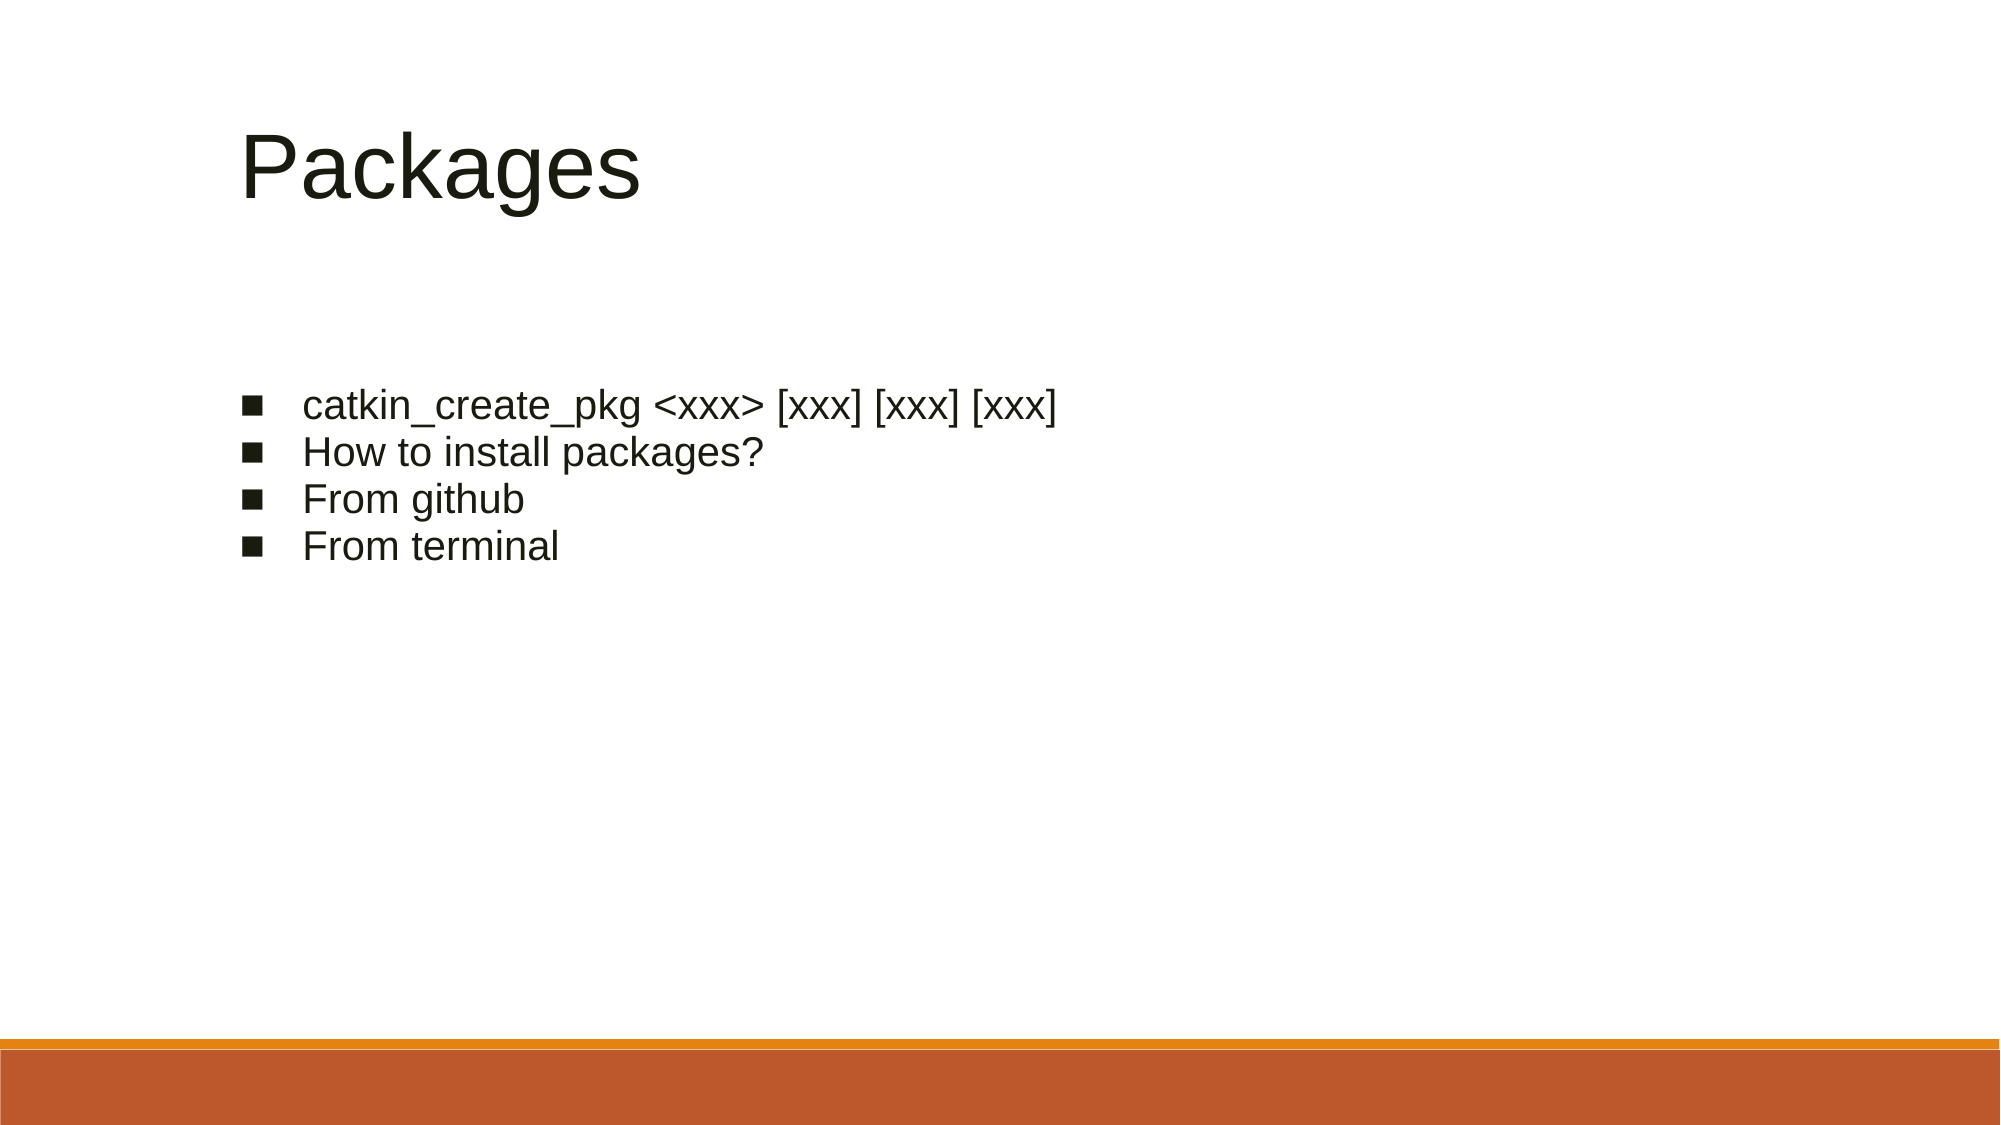

Packages
catkin_create_pkg <xxx> [xxx] [xxx] [xxx]
How to install packages?
From github
From terminal